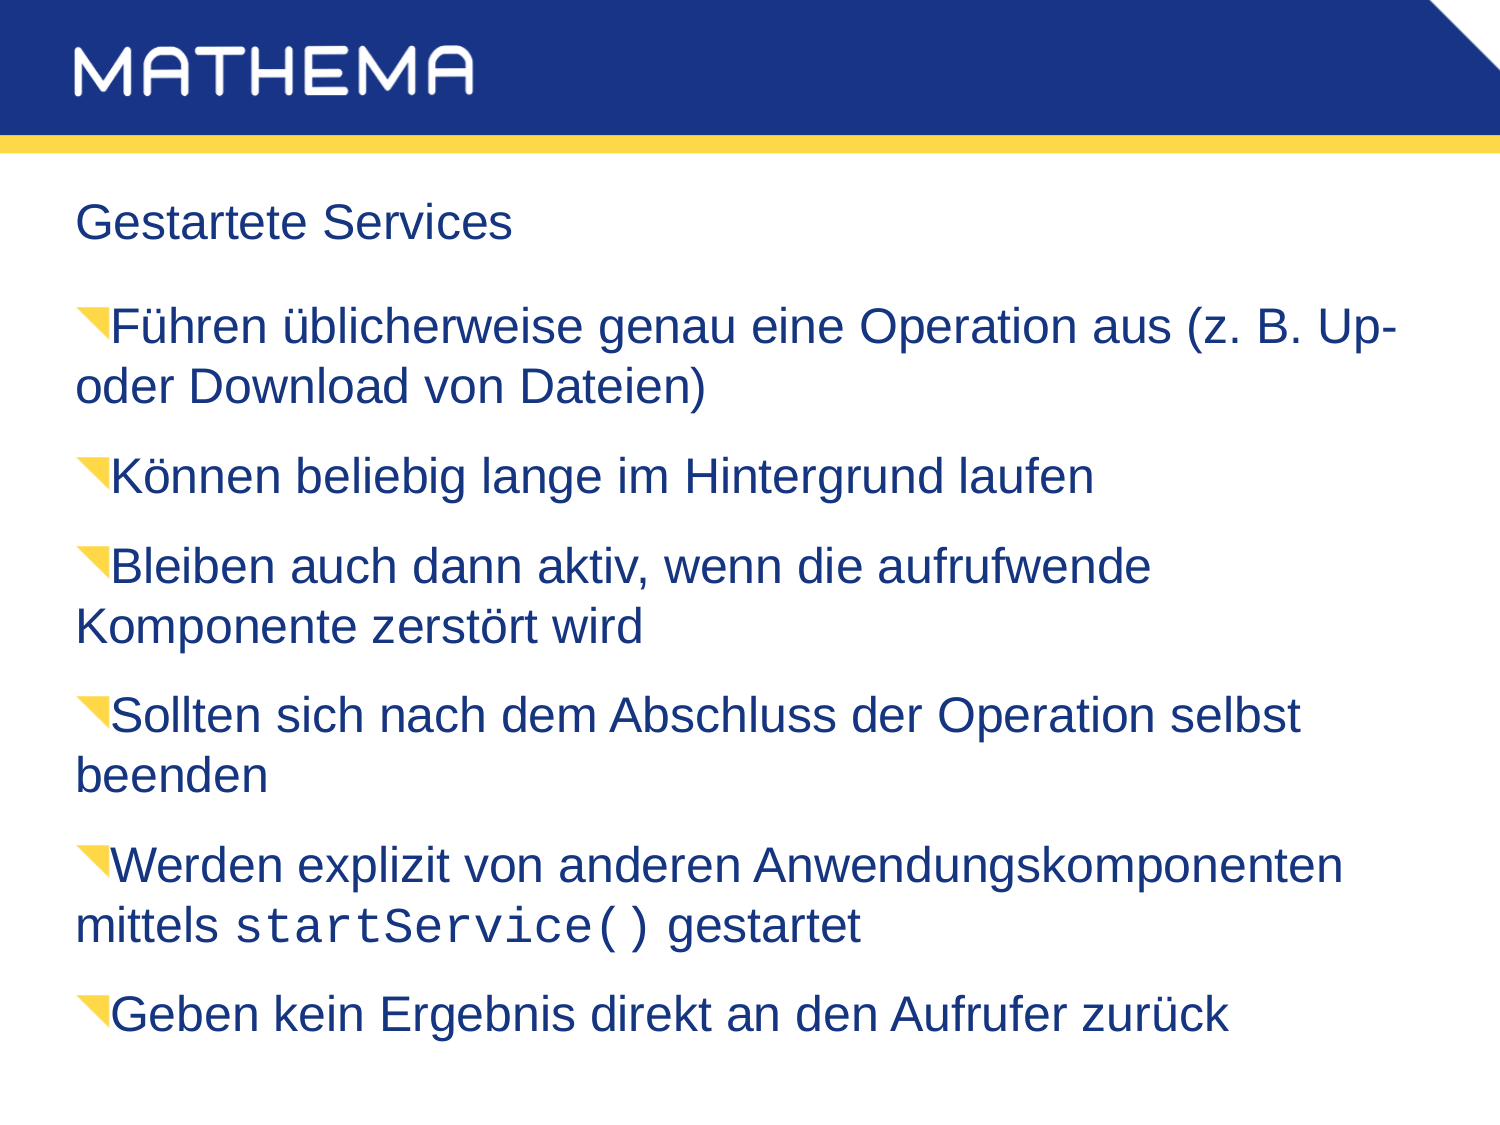

# Gestartete Services
Führen üblicherweise genau eine Operation aus (z. B. Up- oder Download von Dateien)
Können beliebig lange im Hintergrund laufen
Bleiben auch dann aktiv, wenn die aufrufwende Komponente zerstört wird
Sollten sich nach dem Abschluss der Operation selbst beenden
Werden explizit von anderen Anwendungskomponenten mittels startService() gestartet
Geben kein Ergebnis direkt an den Aufrufer zurück